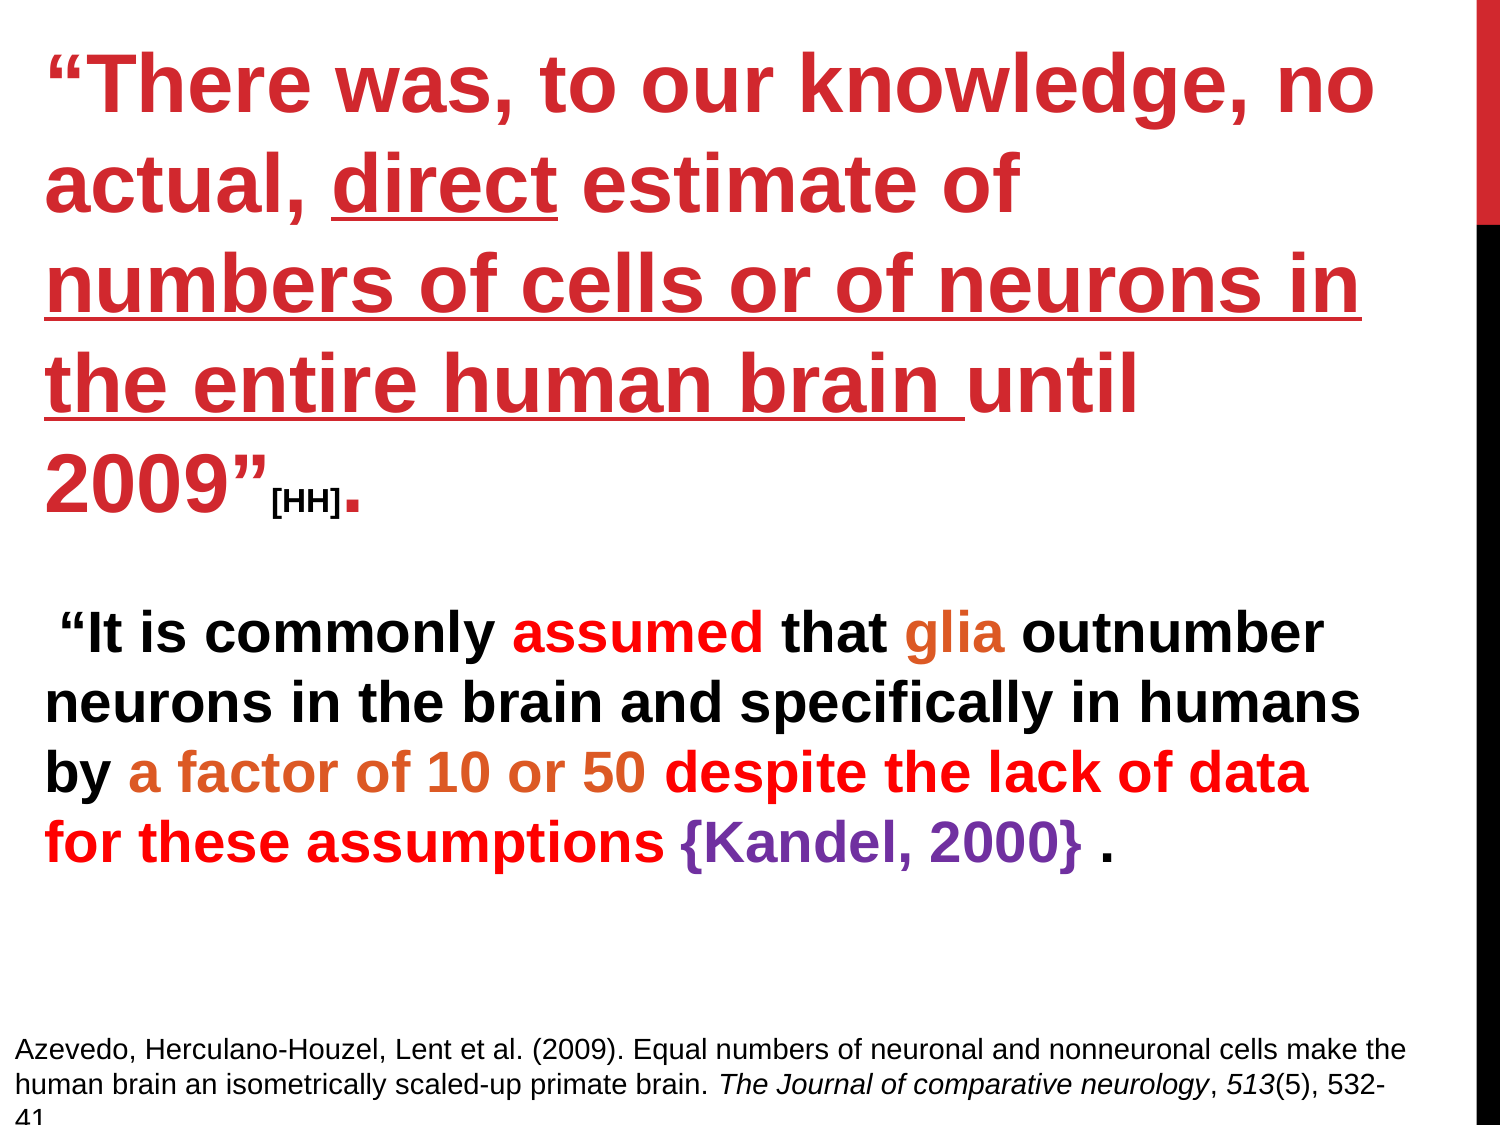

“There was, to our knowledge, no actual, direct estimate of numbers of cells or of neurons in the entire human brain until 2009”[HH].

 “It is commonly assumed that glia outnumber neurons in the brain and specifically in humans by a factor of 10 or 50 despite the lack of data for these assumptions {Kandel, 2000} .

Azevedo, Herculano-Houzel, Lent et al. (2009). Equal numbers of neuronal and nonneuronal cells make the human brain an isometrically scaled-up primate brain. The Journal of comparative neurology, 513(5), 532-41.